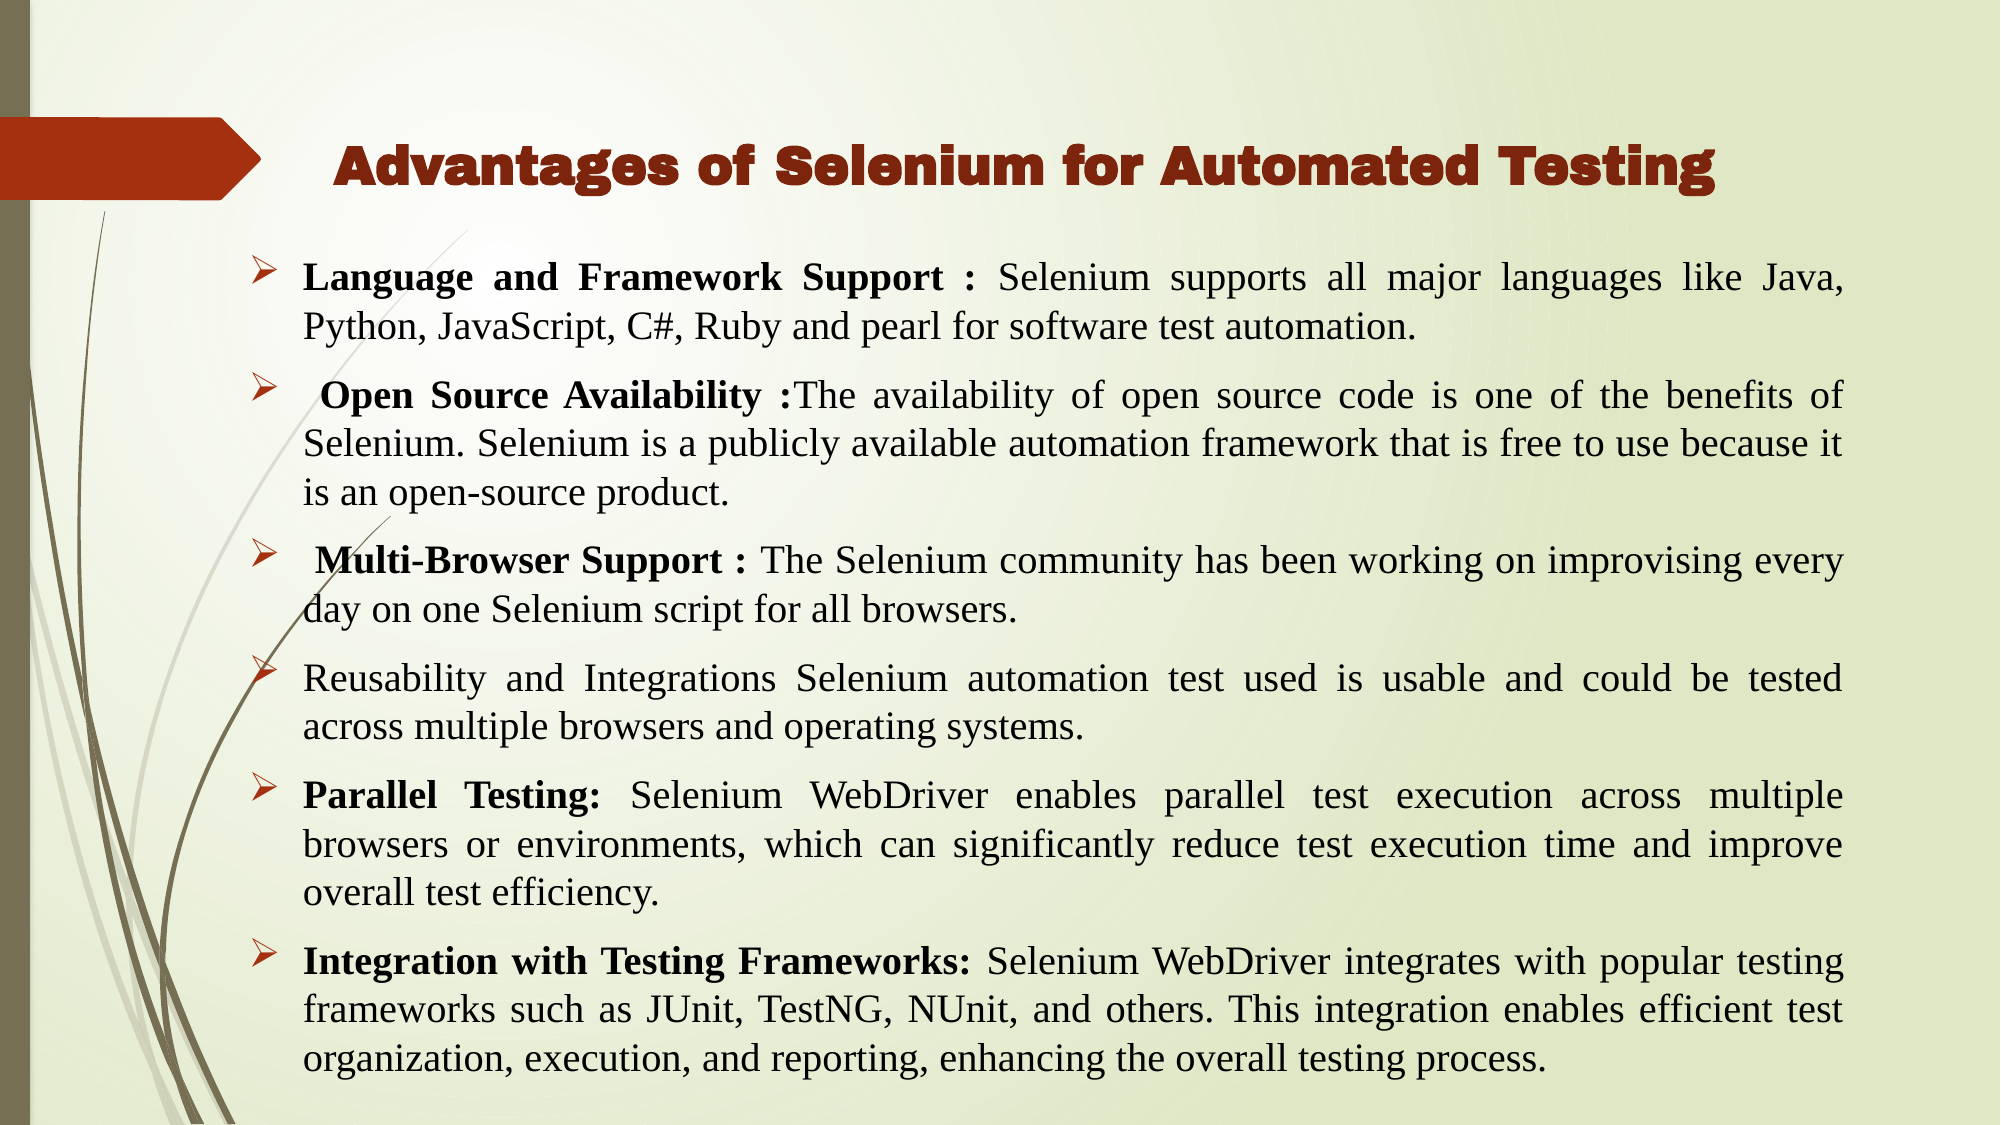

# Advantages of Selenium for Automated Testing
Language and Framework Support : Selenium supports all major languages like Java, Python, JavaScript, C#, Ruby and pearl for software test automation.
 Open Source Availability :The availability of open source code is one of the benefits of Selenium. Selenium is a publicly available automation framework that is free to use because it is an open-source product.
 Multi-Browser Support : The Selenium community has been working on improvising every day on one Selenium script for all browsers.
Reusability and Integrations Selenium automation test used is usable and could be tested across multiple browsers and operating systems.
Parallel Testing: Selenium WebDriver enables parallel test execution across multiple browsers or environments, which can significantly reduce test execution time and improve overall test efficiency.
Integration with Testing Frameworks: Selenium WebDriver integrates with popular testing frameworks such as JUnit, TestNG, NUnit, and others. This integration enables efficient test organization, execution, and reporting, enhancing the overall testing process.